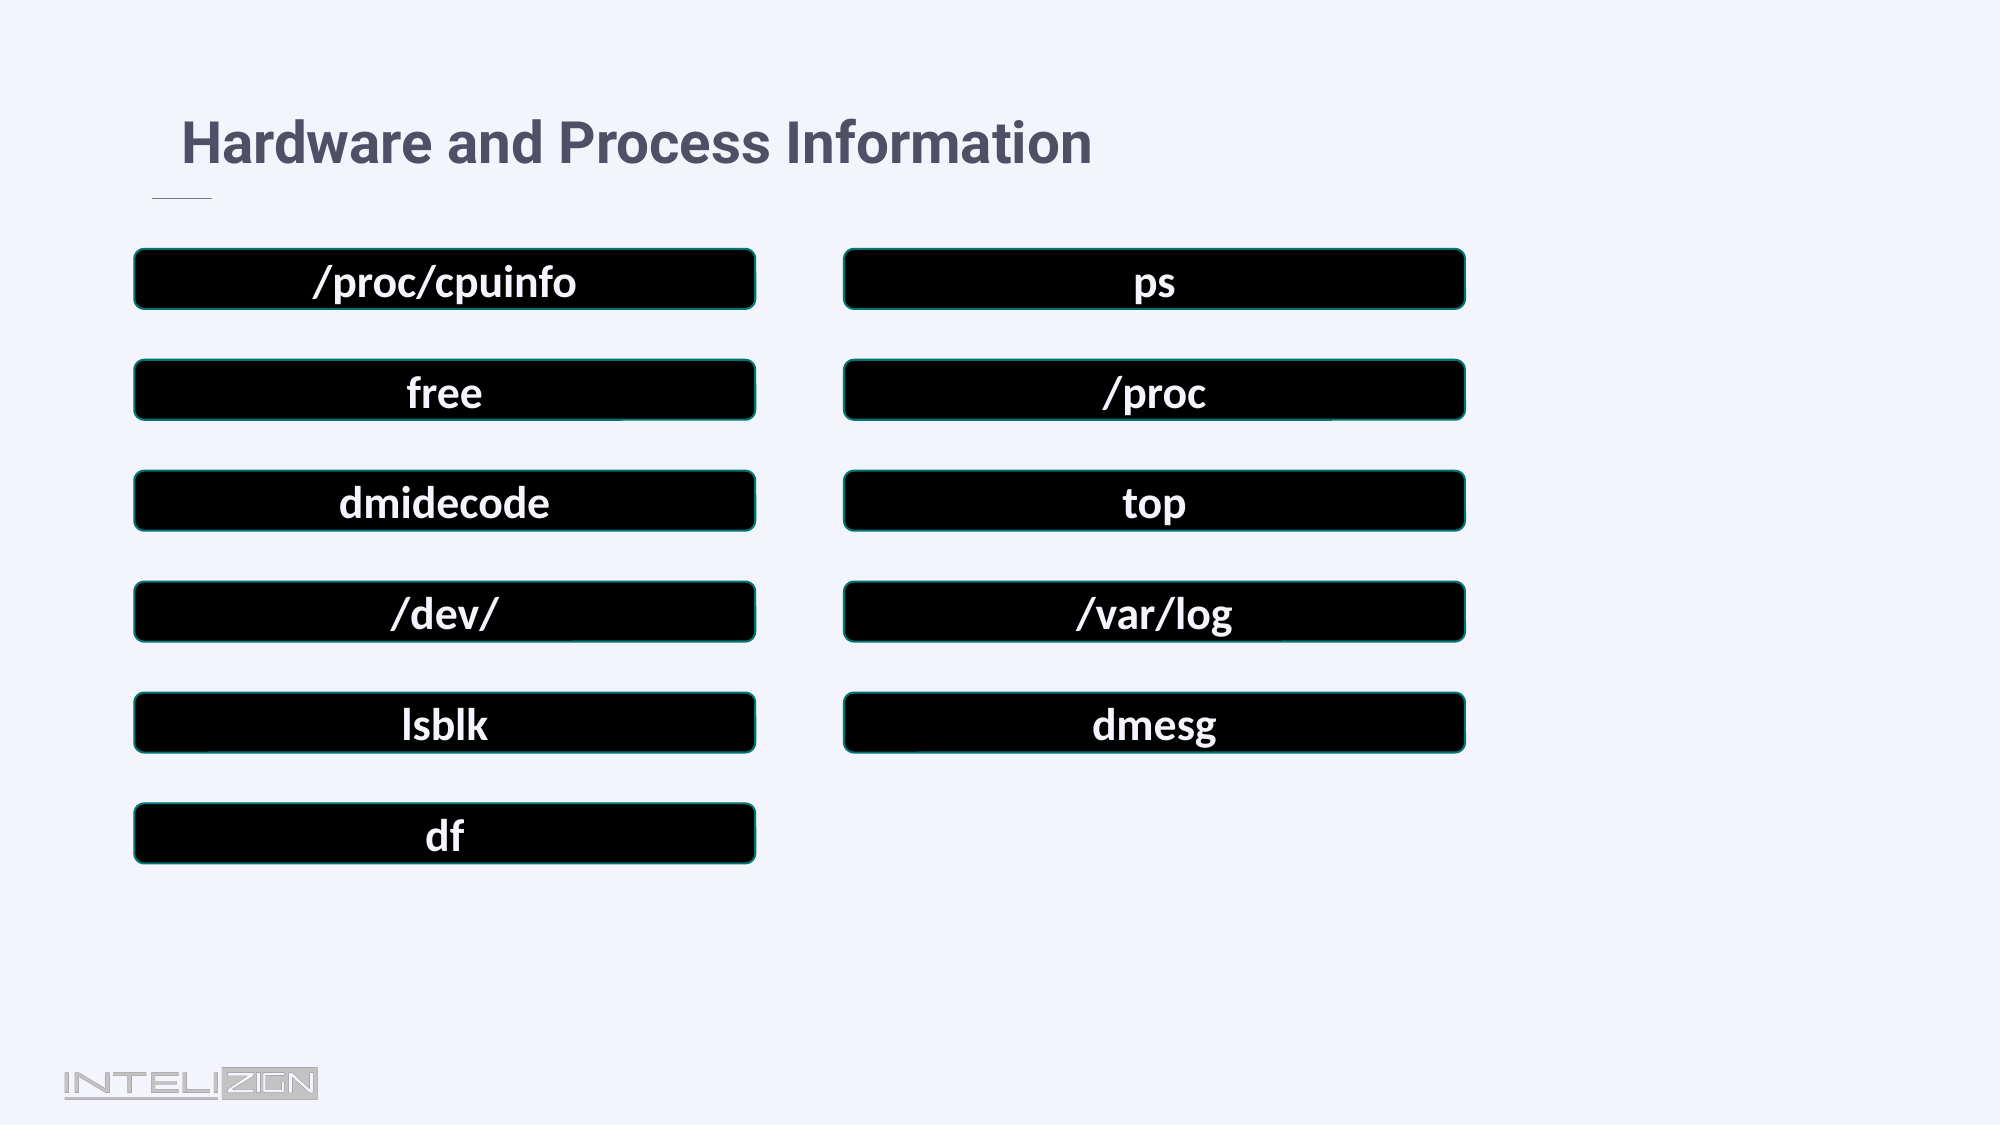

Hardware and Process Information
ps
/proc/cpuinfo
free
/proc
top
dmidecode
/var/log
/dev/
dmesg
lsblk
df